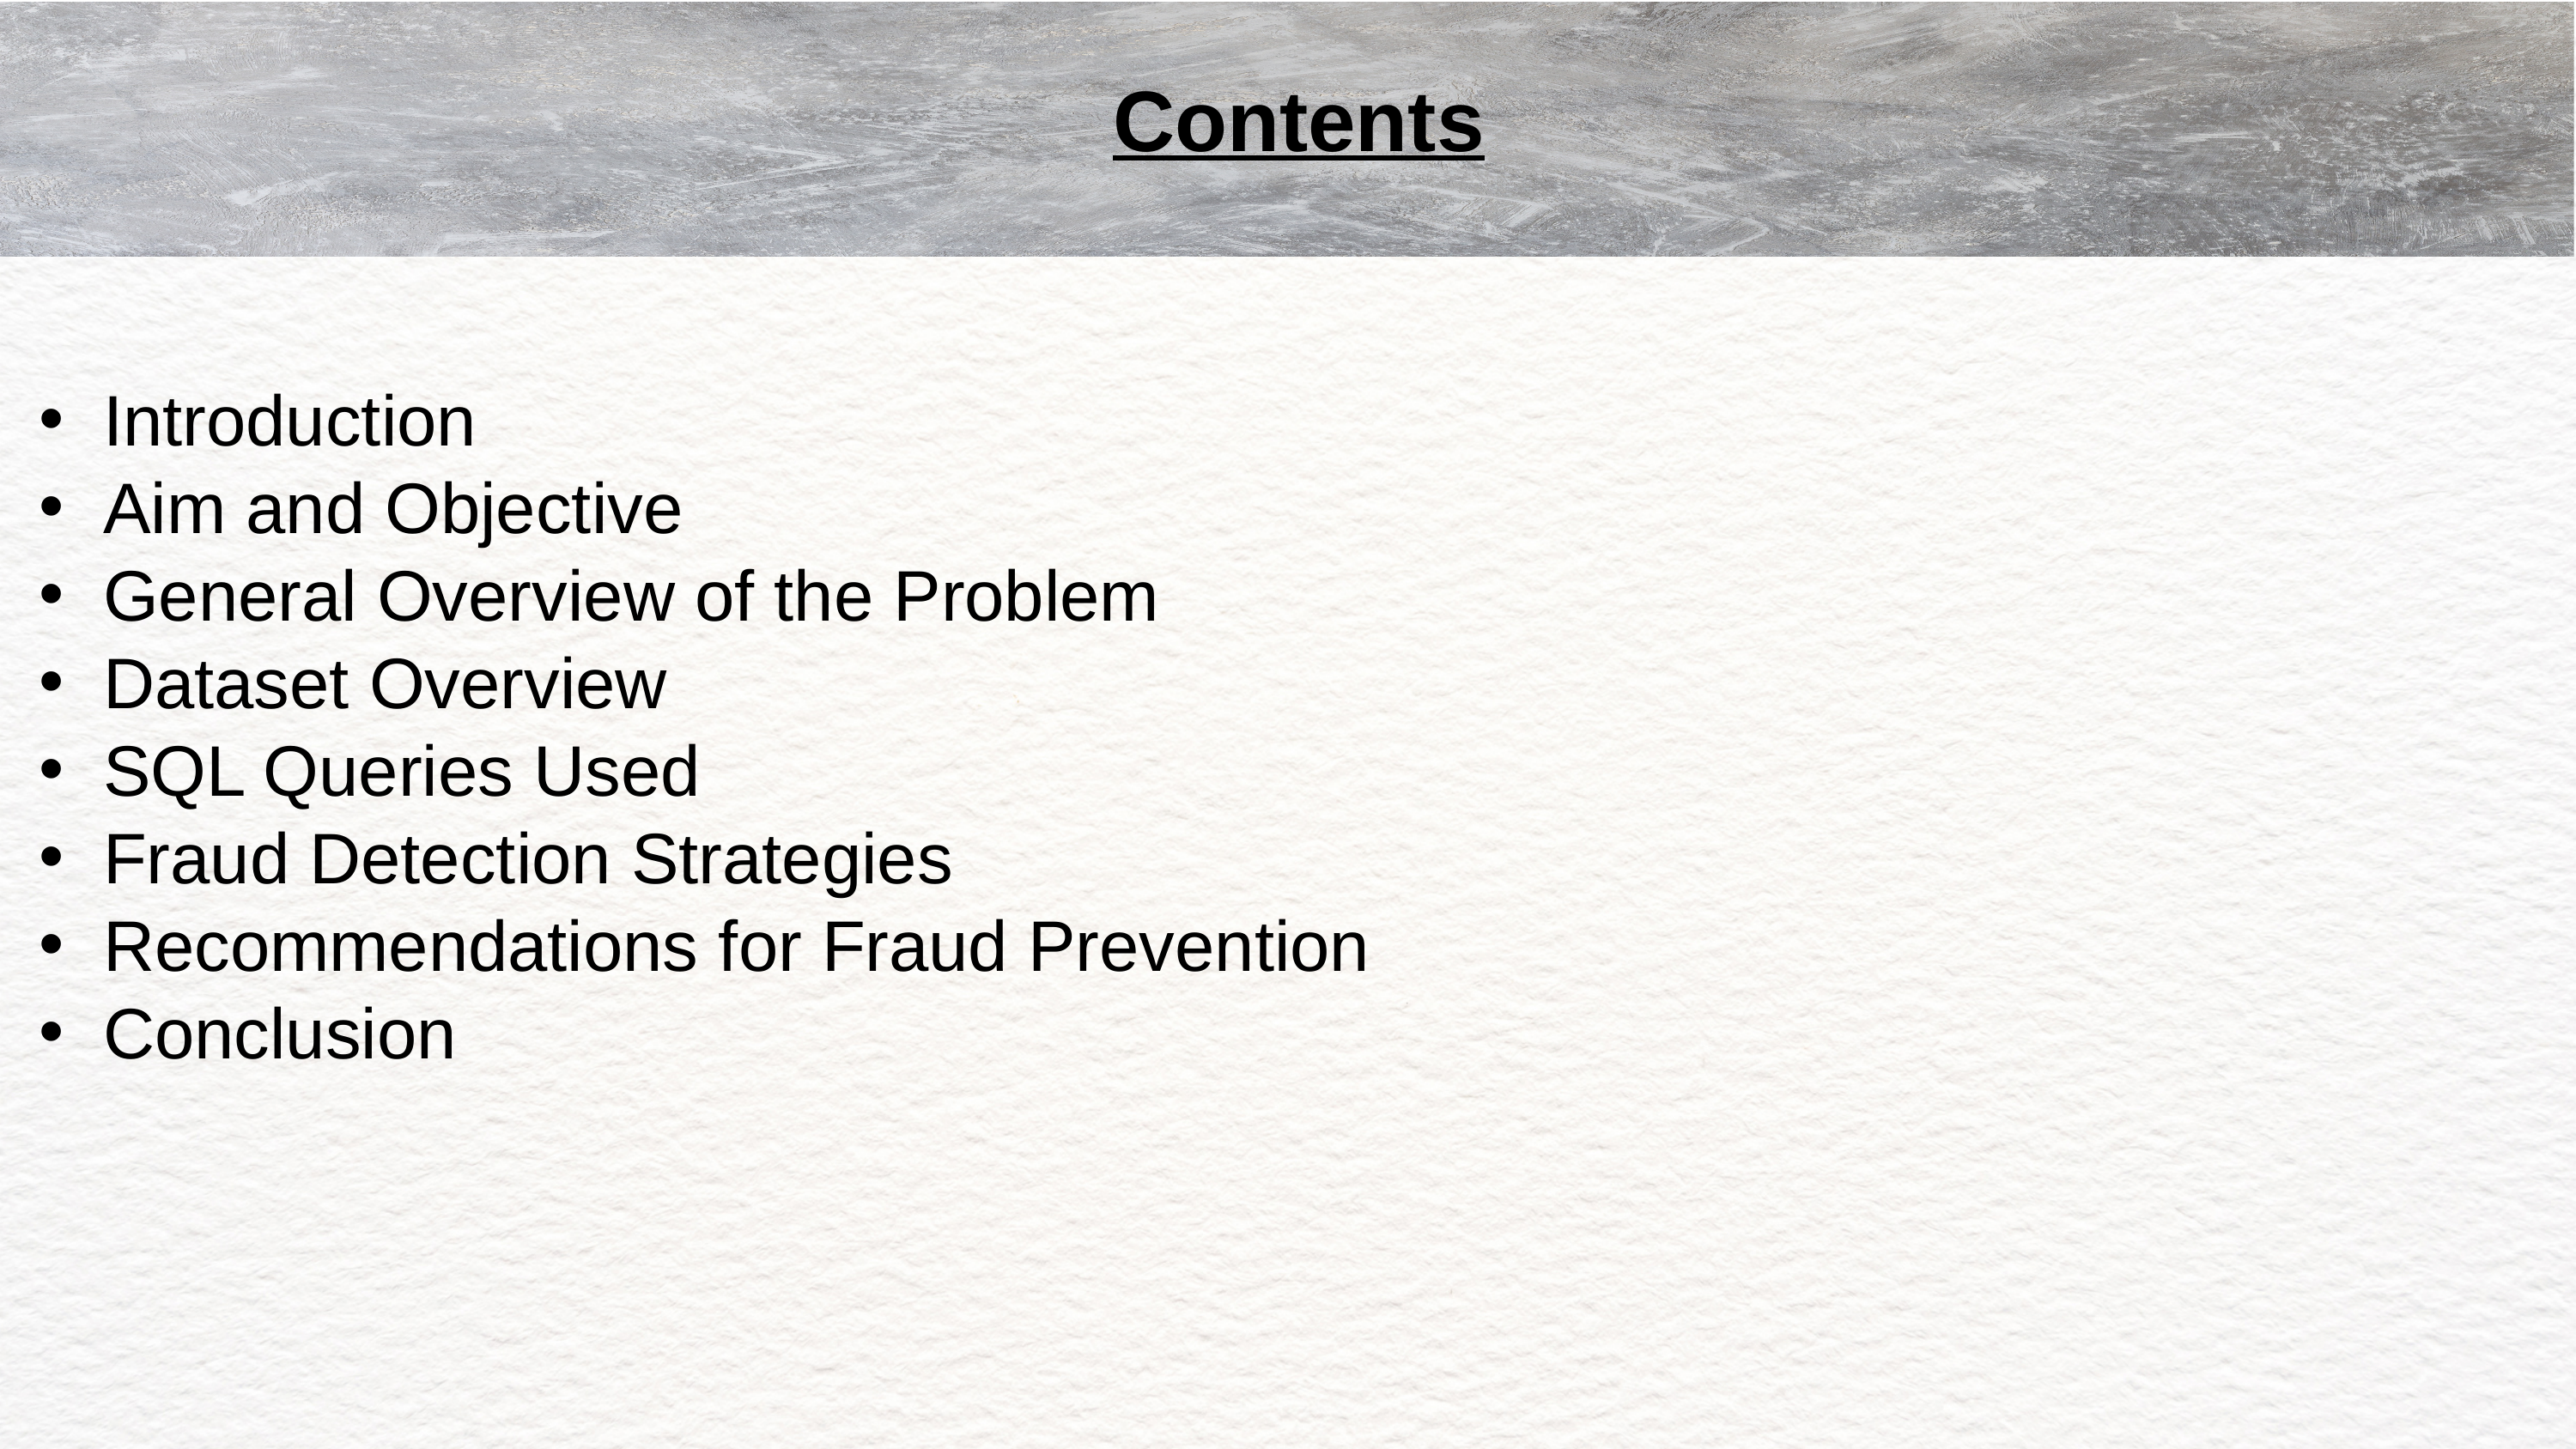

Contents
Introduction
Aim and Objective
General Overview of the Problem
Dataset Overview
SQL Queries Used
Fraud Detection Strategies
Recommendations for Fraud Prevention
Conclusion